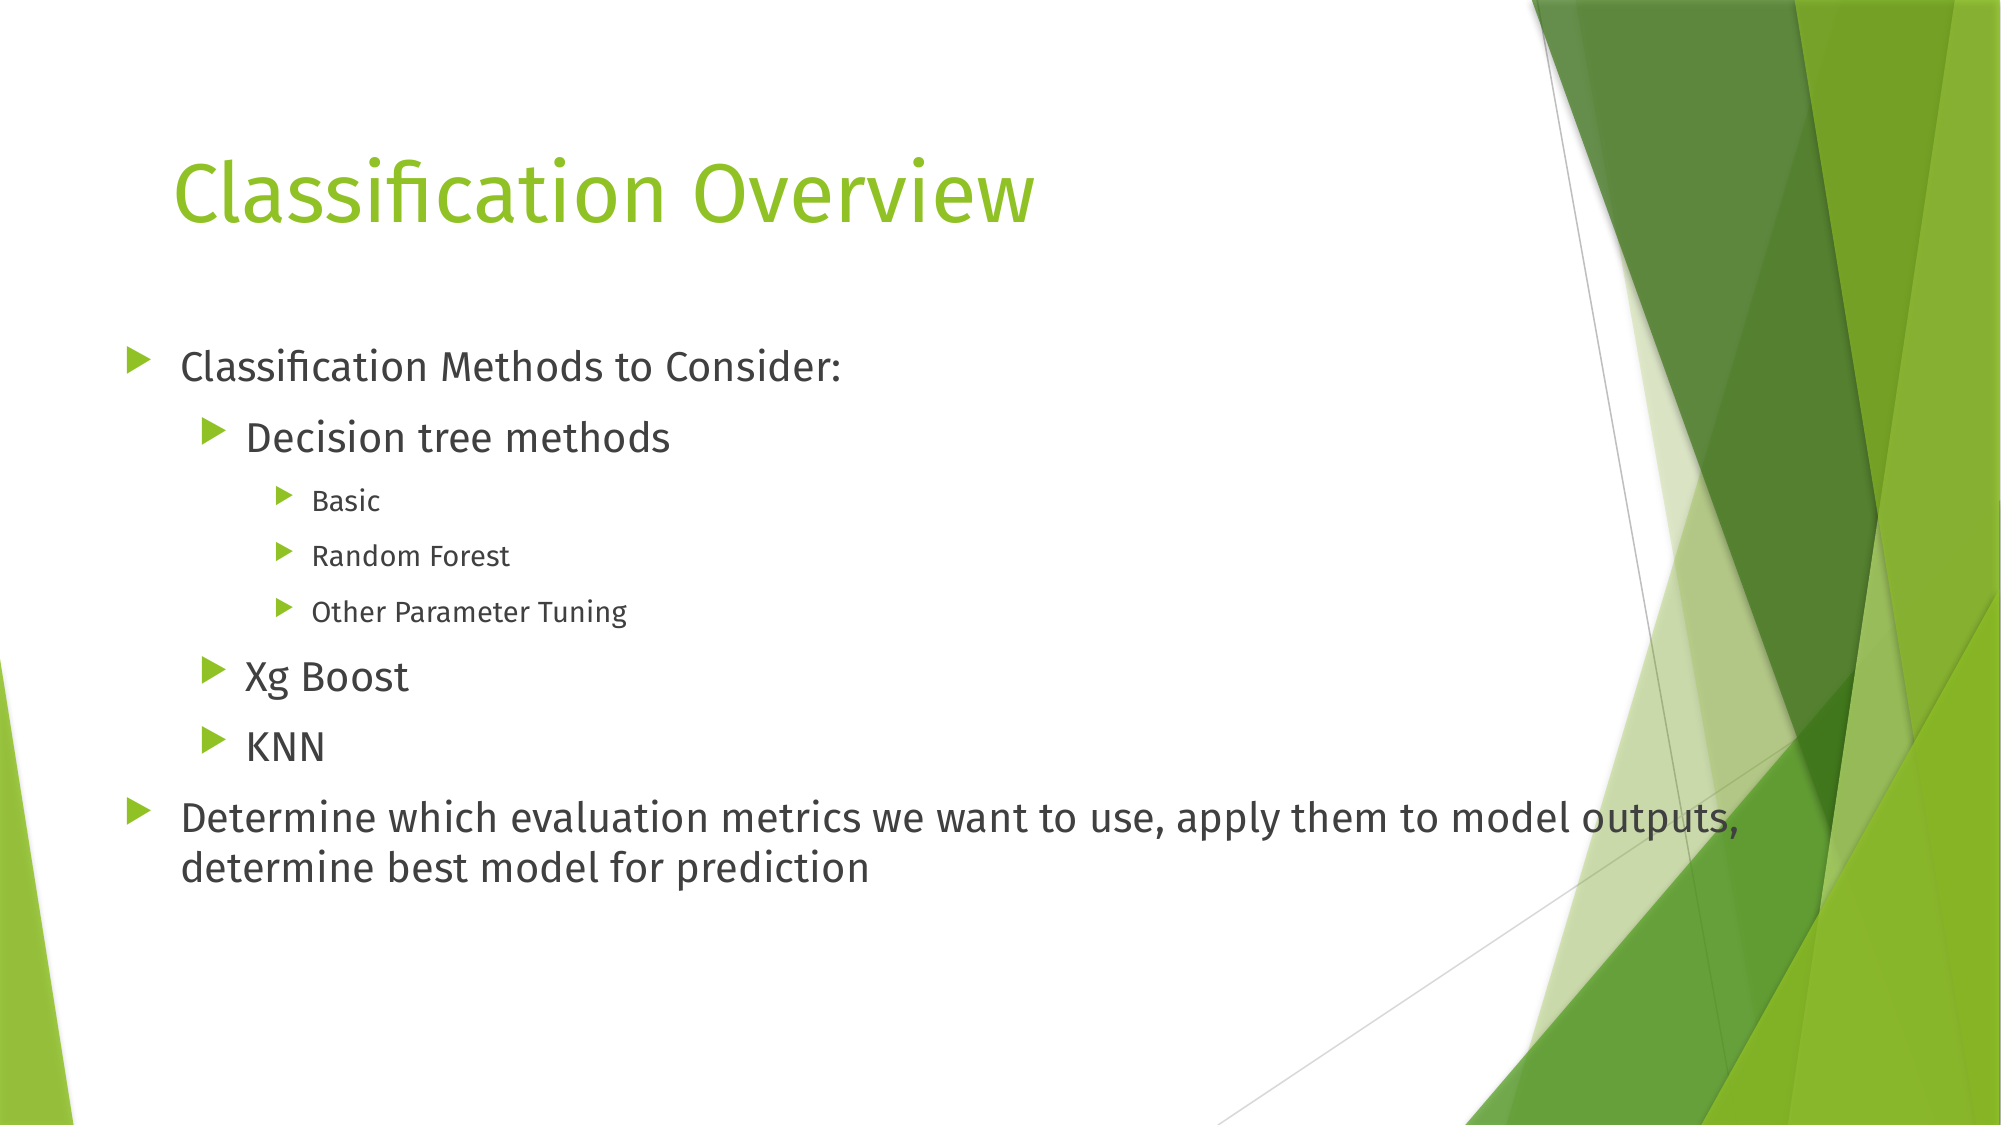

# Classification Overview
Classification Methods to Consider:
Decision tree methods
Basic
Random Forest
Other Parameter Tuning
Xg Boost
KNN
Determine which evaluation metrics we want to use, apply them to model outputs, determine best model for prediction